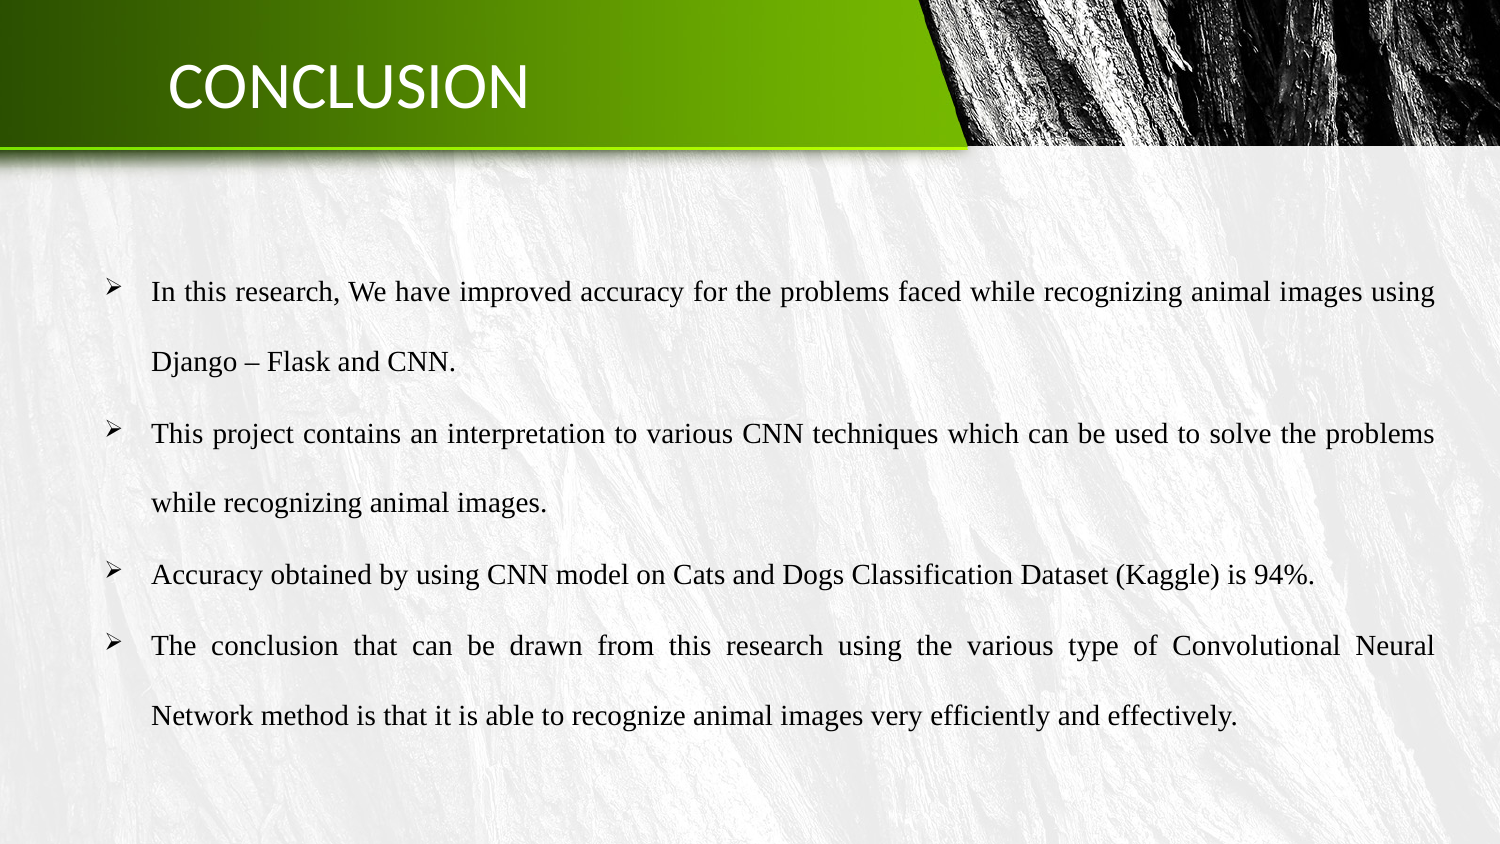

# CONCLUSION
In this research, We have improved accuracy for the problems faced while recognizing animal images using Django – Flask and CNN.
This project contains an interpretation to various CNN techniques which can be used to solve the problems while recognizing animal images.
Accuracy obtained by using CNN model on Cats and Dogs Classification Dataset (Kaggle) is 94%.
The conclusion that can be drawn from this research using the various type of Convolutional Neural Network method is that it is able to recognize animal images very efficiently and effectively.